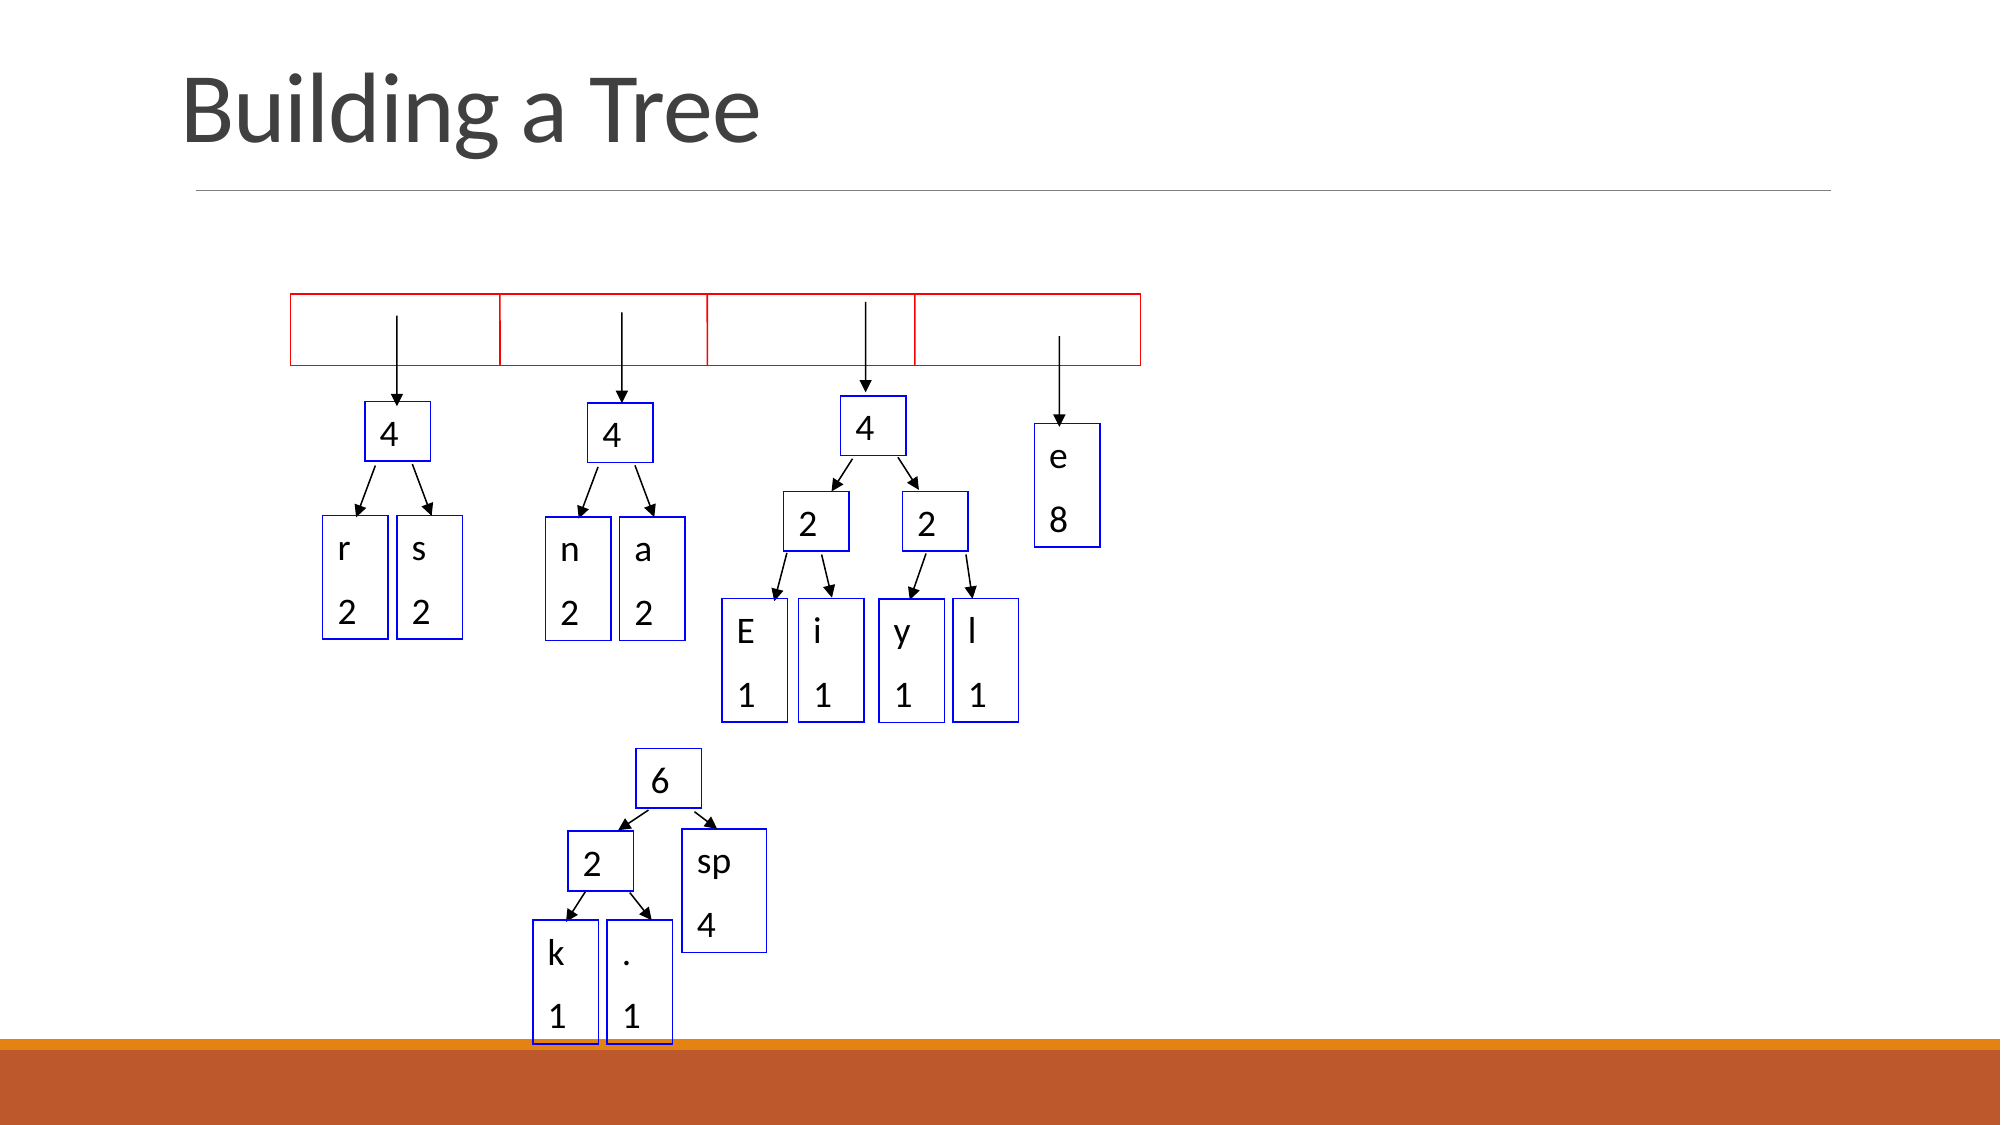

# Building a Tree

4
4
4
e
8

2
2
r
2
s
2
n
2
a
2

E
1
i
1
l
1
y
1
6

sp
4
2

k
1
.
1